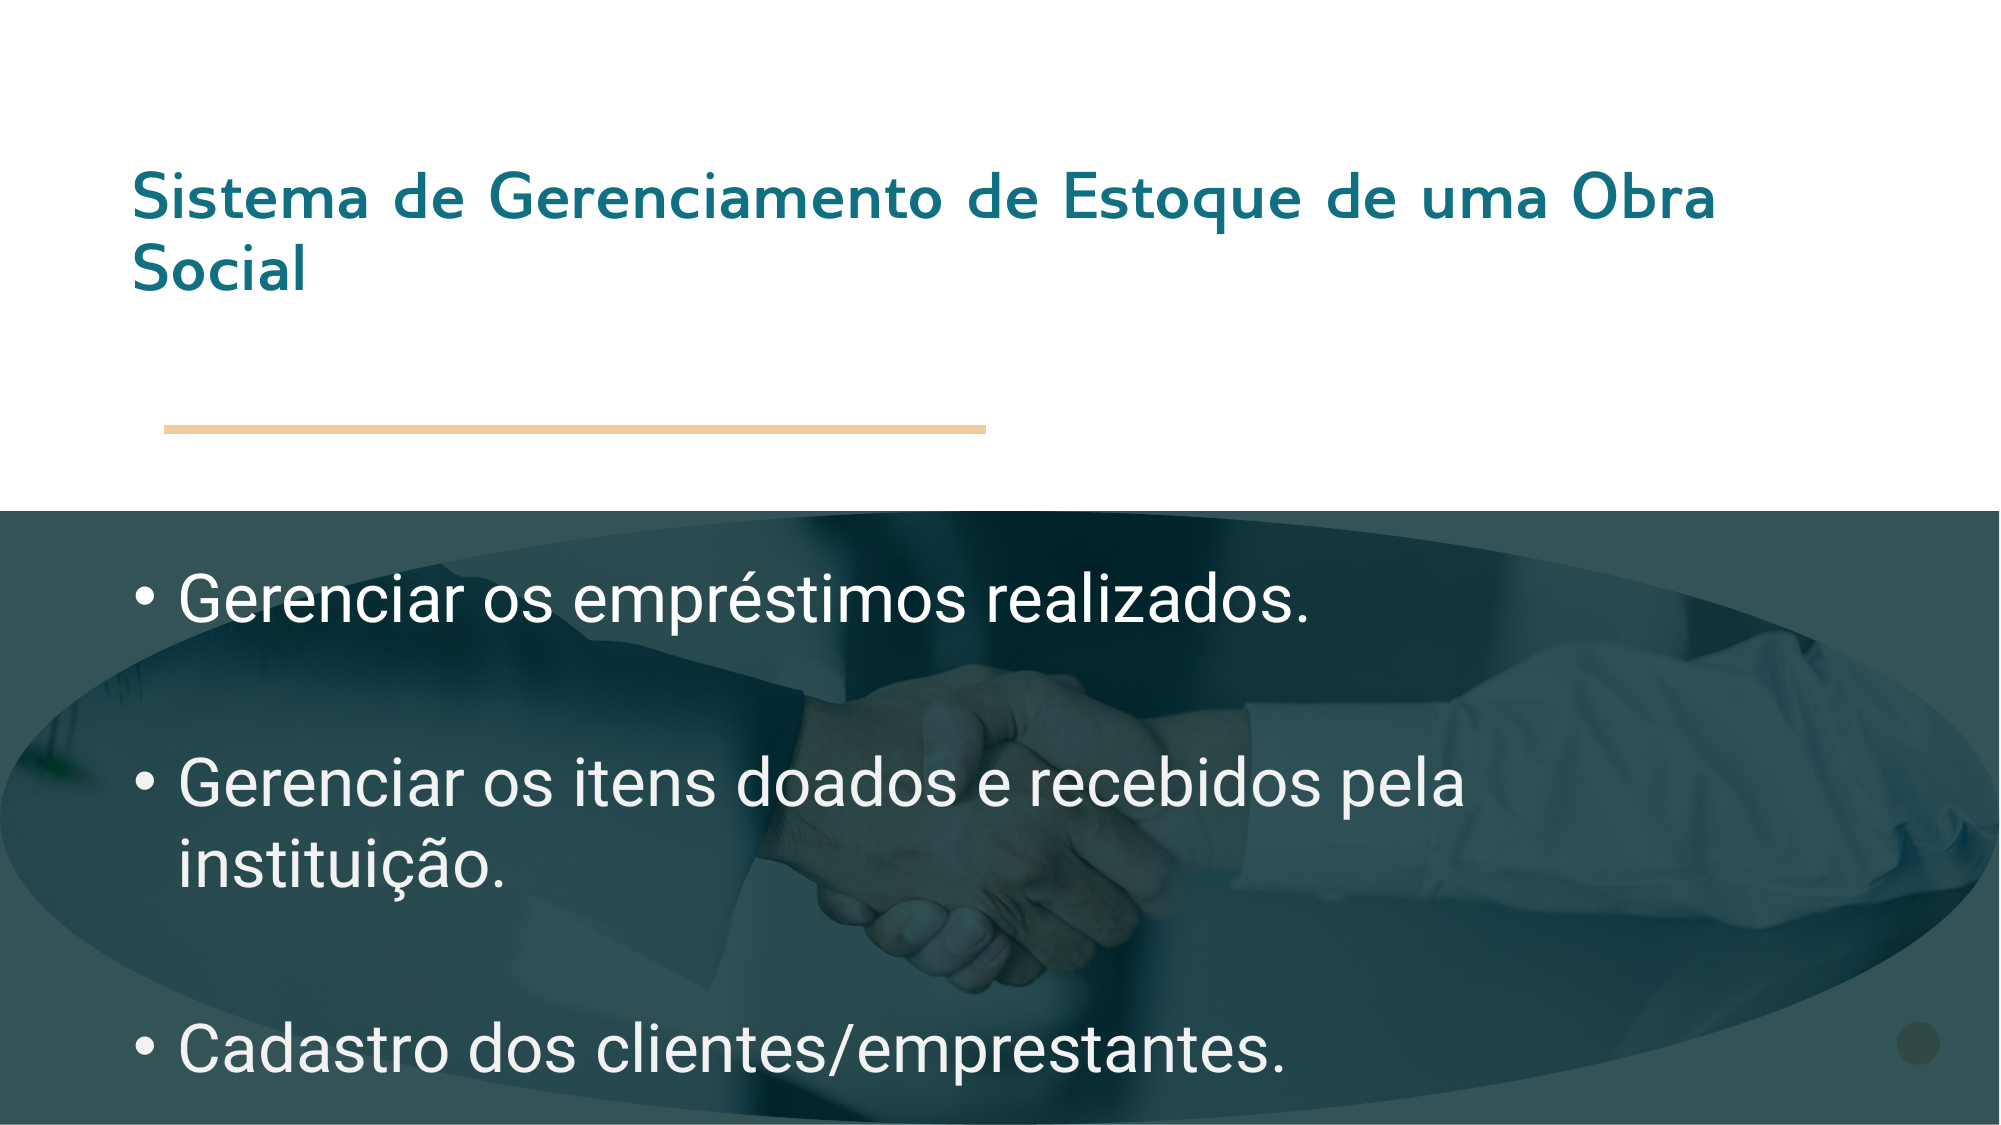

Sistema de Gerenciamento de Estoque de uma Obra Social

Gerenciar os empréstimos realizados.

Gerenciar os itens doados e recebidos pela instituição.

Cadastro dos clientes/emprestantes.